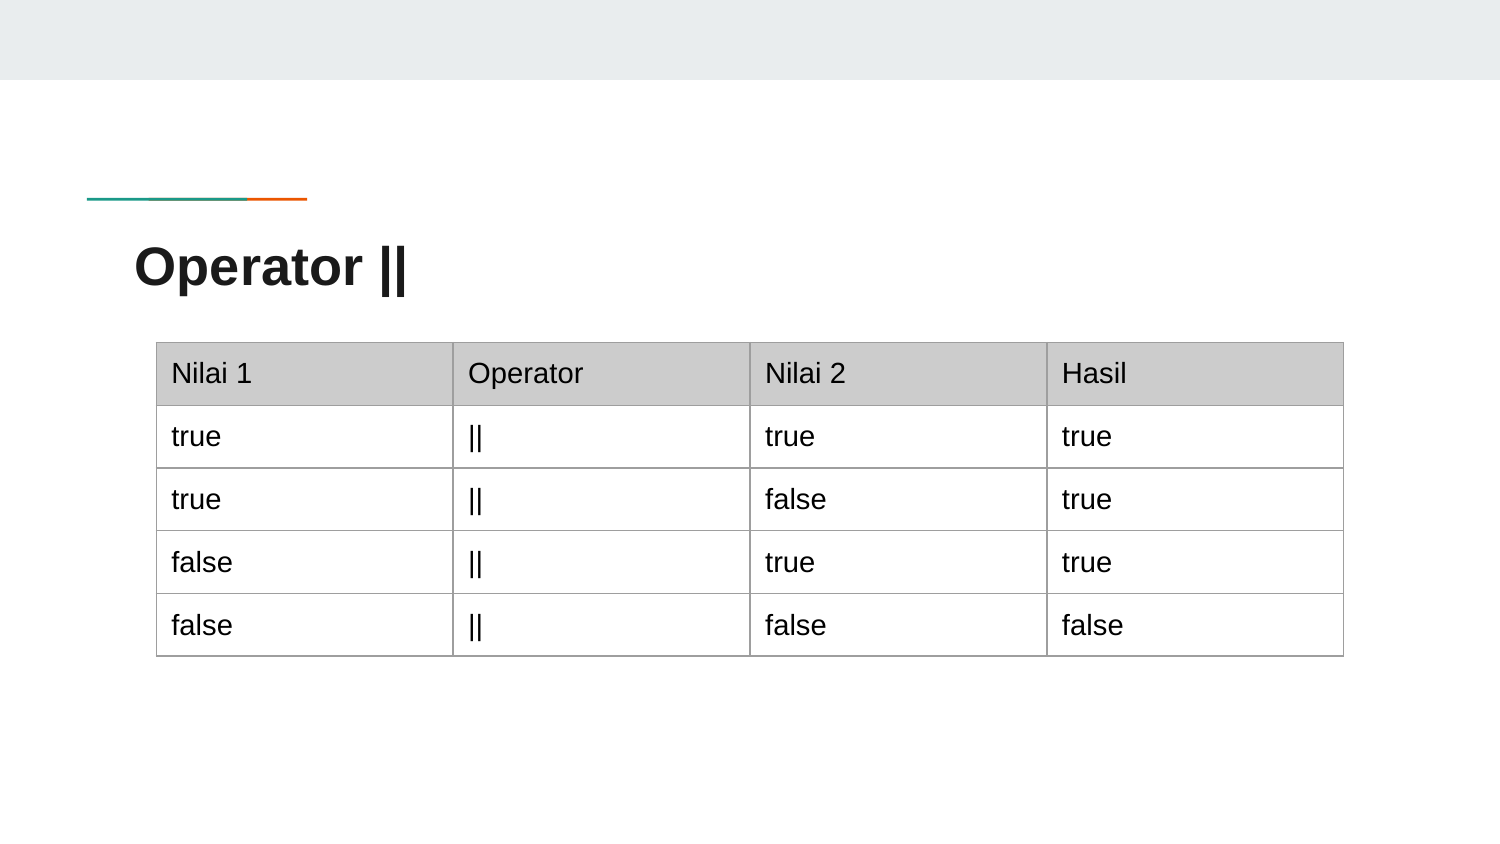

# Operator ||
| Nilai 1 | Operator | Nilai 2 | Hasil |
| --- | --- | --- | --- |
| true | || | true | true |
| true | || | false | true |
| false | || | true | true |
| false | || | false | false |